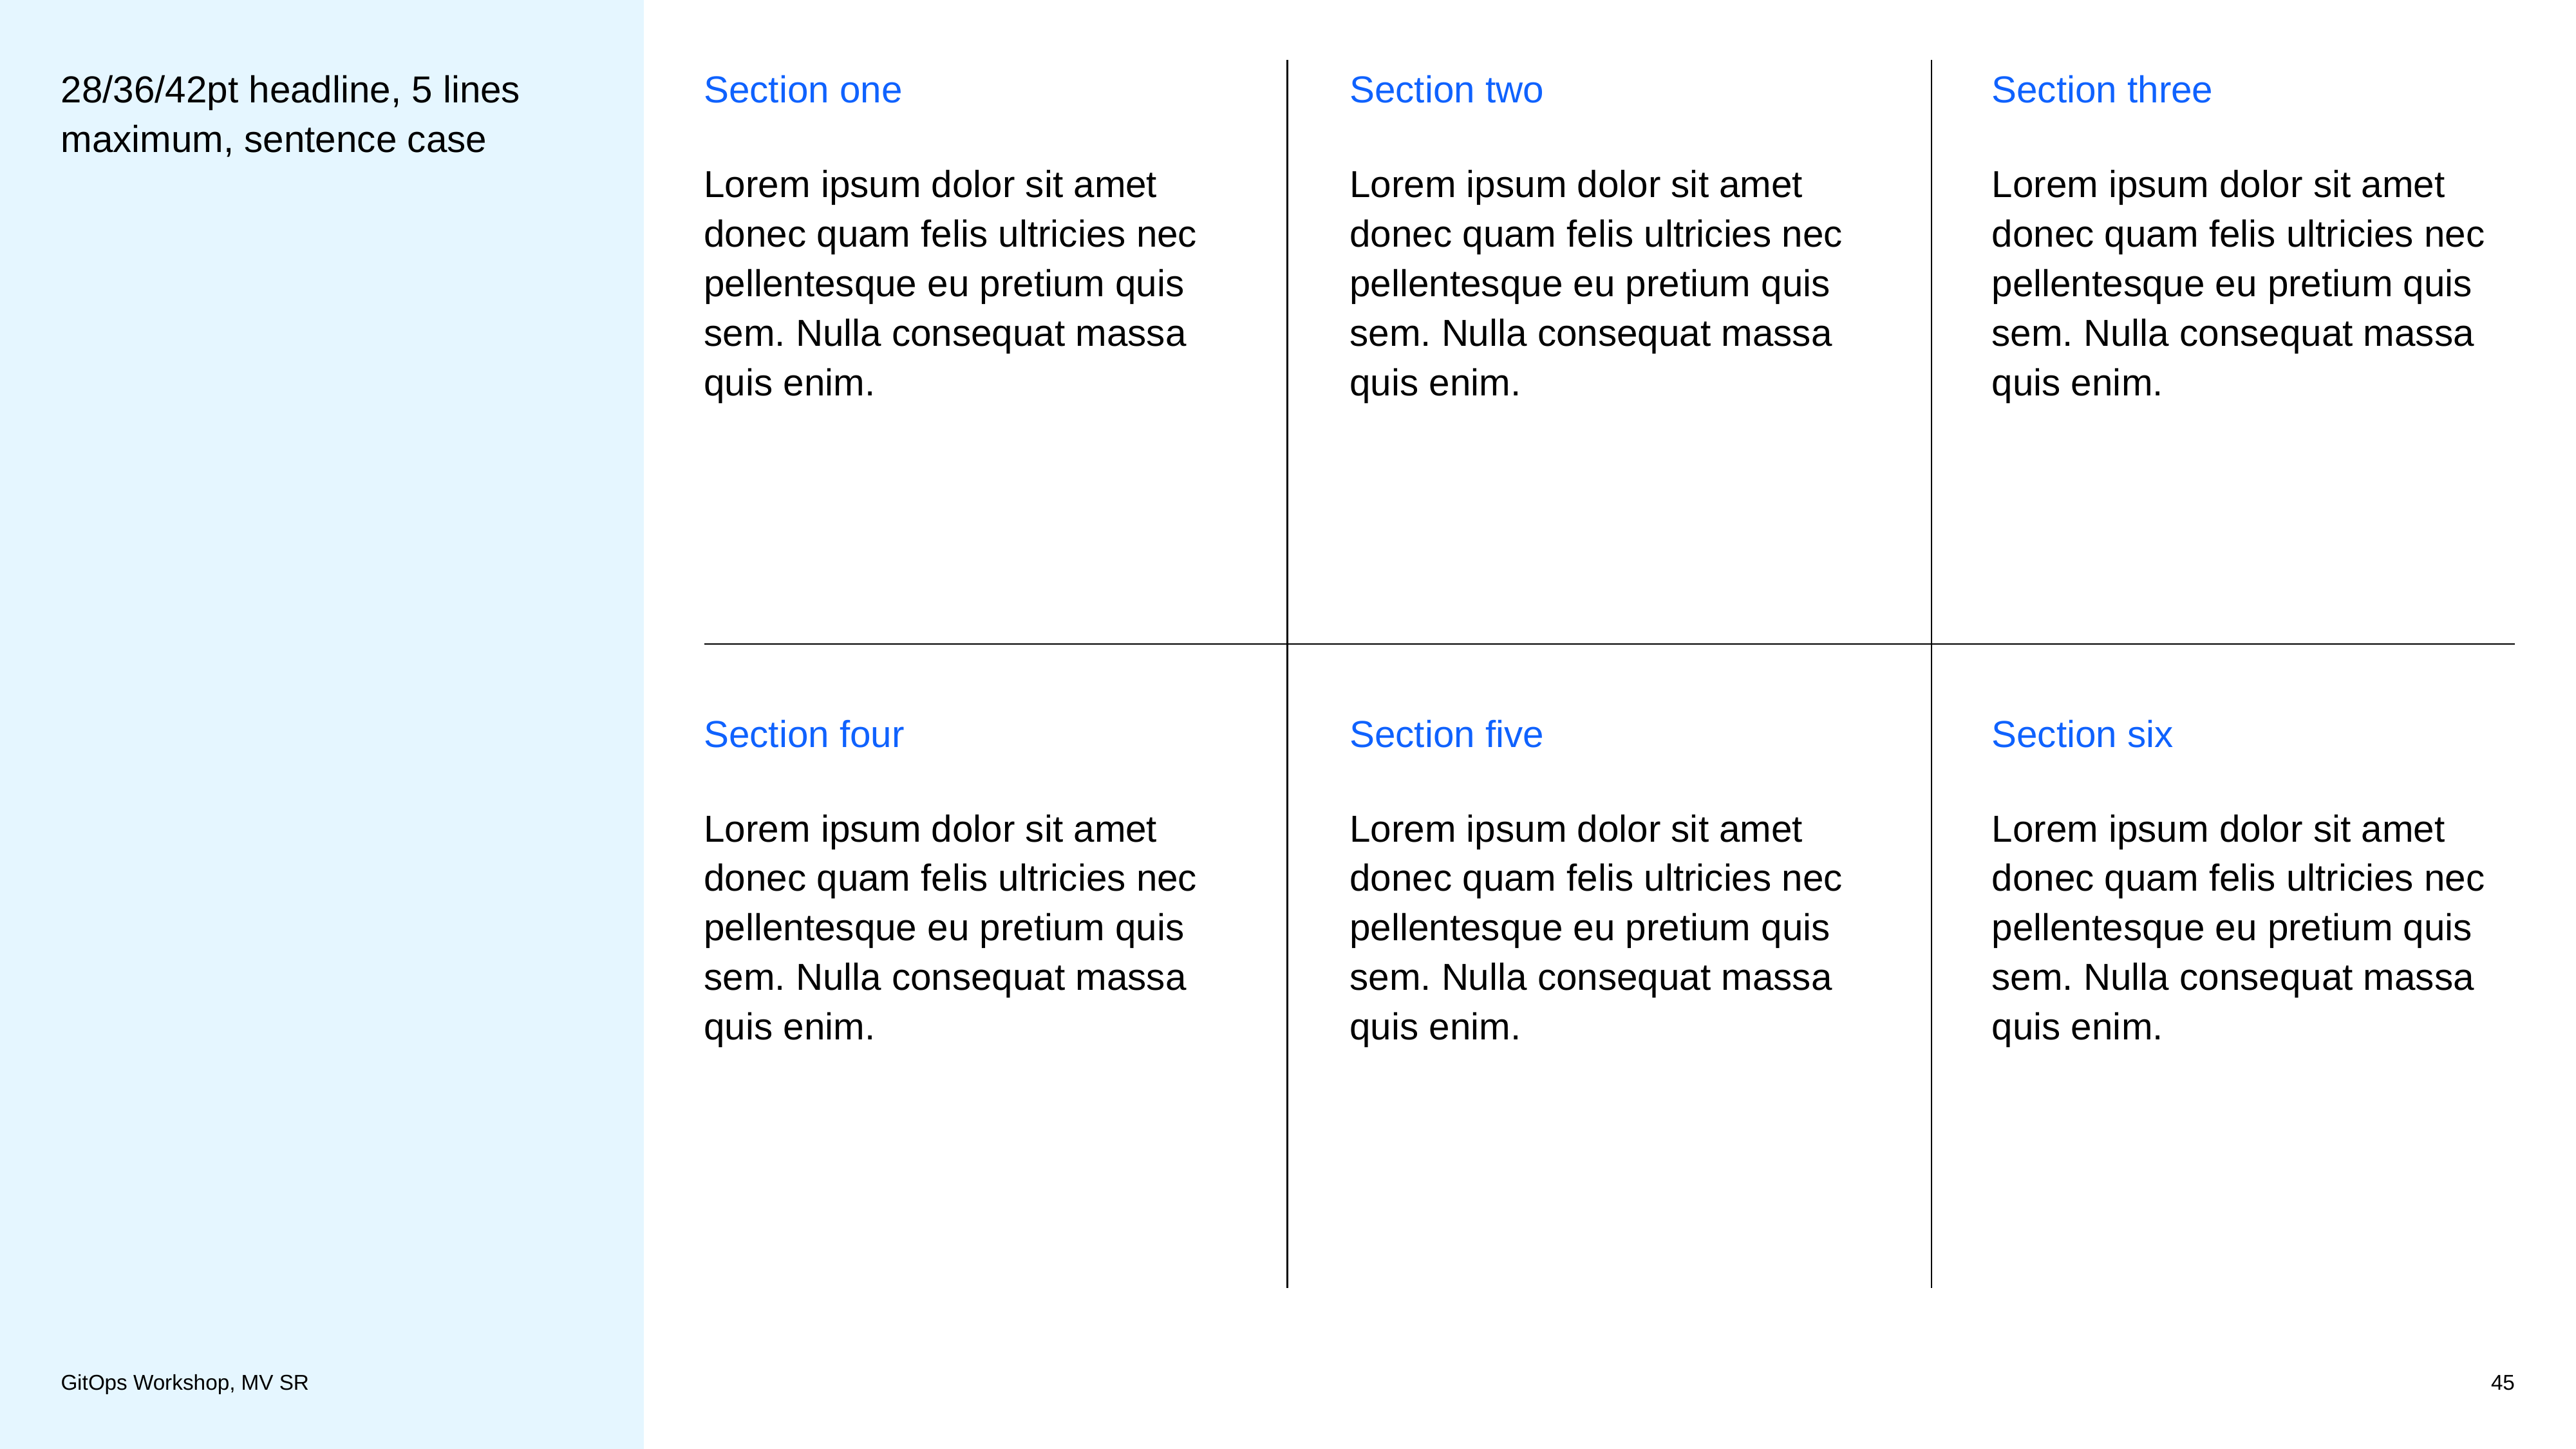

Section one
Lorem ipsum dolor sit amet donec quam felis ultricies nec pellentesque eu pretium quis sem. Nulla consequat massa quis enim.
Section two
Lorem ipsum dolor sit amet donec quam felis ultricies nec pellentesque eu pretium quis sem. Nulla consequat massa quis enim.
Section three
Lorem ipsum dolor sit amet donec quam felis ultricies nec pellentesque eu pretium quis sem. Nulla consequat massa quis enim.
# 28/36/42pt headline, 5 lines maximum, sentence case
Section four
Lorem ipsum dolor sit amet donec quam felis ultricies nec pellentesque eu pretium quis sem. Nulla consequat massa quis enim.
Section five
Lorem ipsum dolor sit amet donec quam felis ultricies nec pellentesque eu pretium quis sem. Nulla consequat massa quis enim.
Section six
Lorem ipsum dolor sit amet donec quam felis ultricies nec pellentesque eu pretium quis sem. Nulla consequat massa quis enim.
GitOps Workshop, MV SR
45